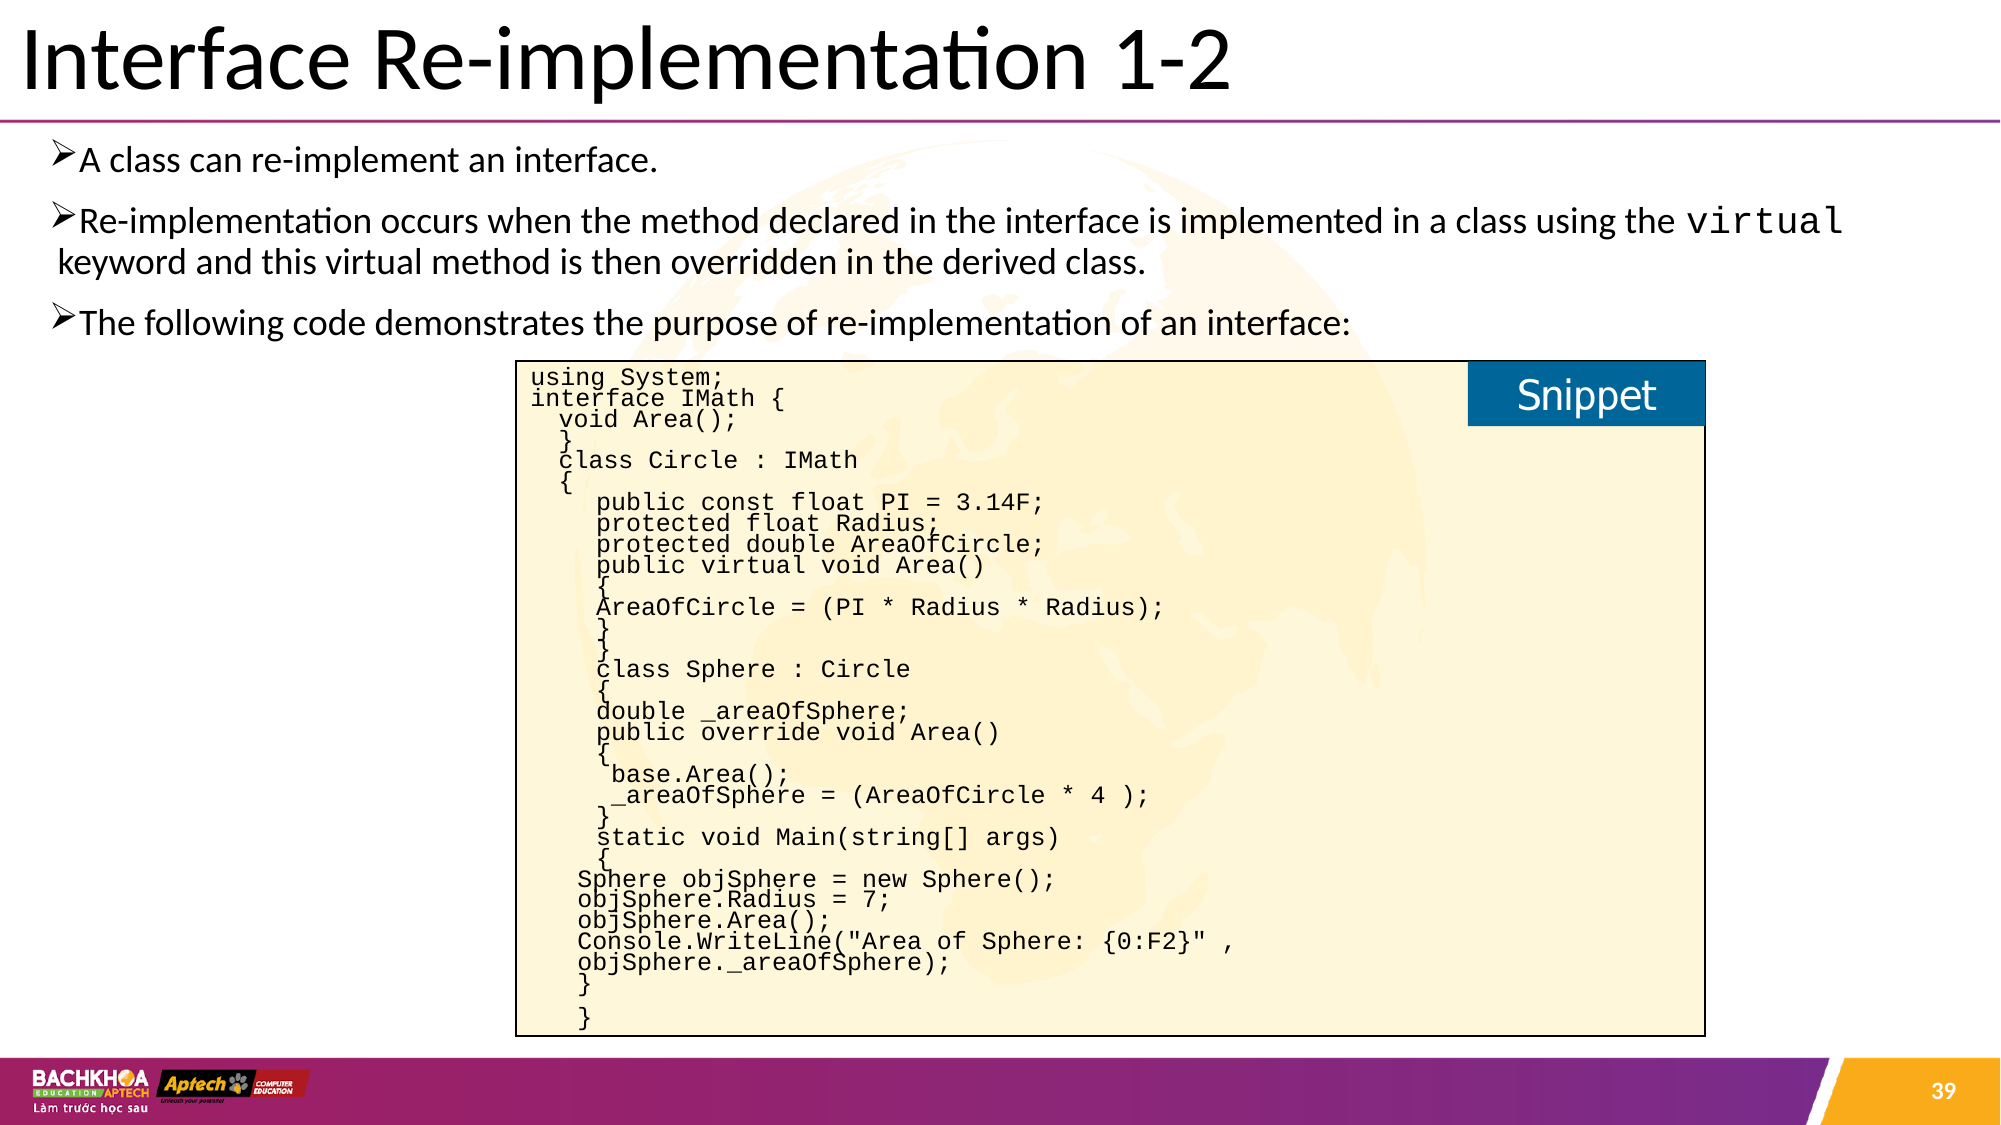

# Interface Re-implementation 1-2
A class can re-implement an interface.
Re-implementation occurs when the method declared in the interface is implemented in a class using the virtual keyword and this virtual method is then overridden in the derived class.
The following code demonstrates the purpose of re-implementation of an interface:

using System;
interface IMath {
void Area();
}
class Circle : IMath
{
public const float PI = 3.14F;
protected float Radius;
protected double AreaOfCircle;
public virtual void Area()
{
AreaOfCircle = (PI * Radius * Radius);
}
}
class Sphere : Circle
{
double _areaOfSphere;
public override void Area()
{
 base.Area();
 _areaOfSphere = (AreaOfCircle * 4 );
}
static void Main(string[] args)
{
Sphere objSphere = new Sphere();
objSphere.Radius = 7;
objSphere.Area();
Console.WriteLine("Area of Sphere: {0:F2}" ,
objSphere._areaOfSphere);
}
}
Snippet
39